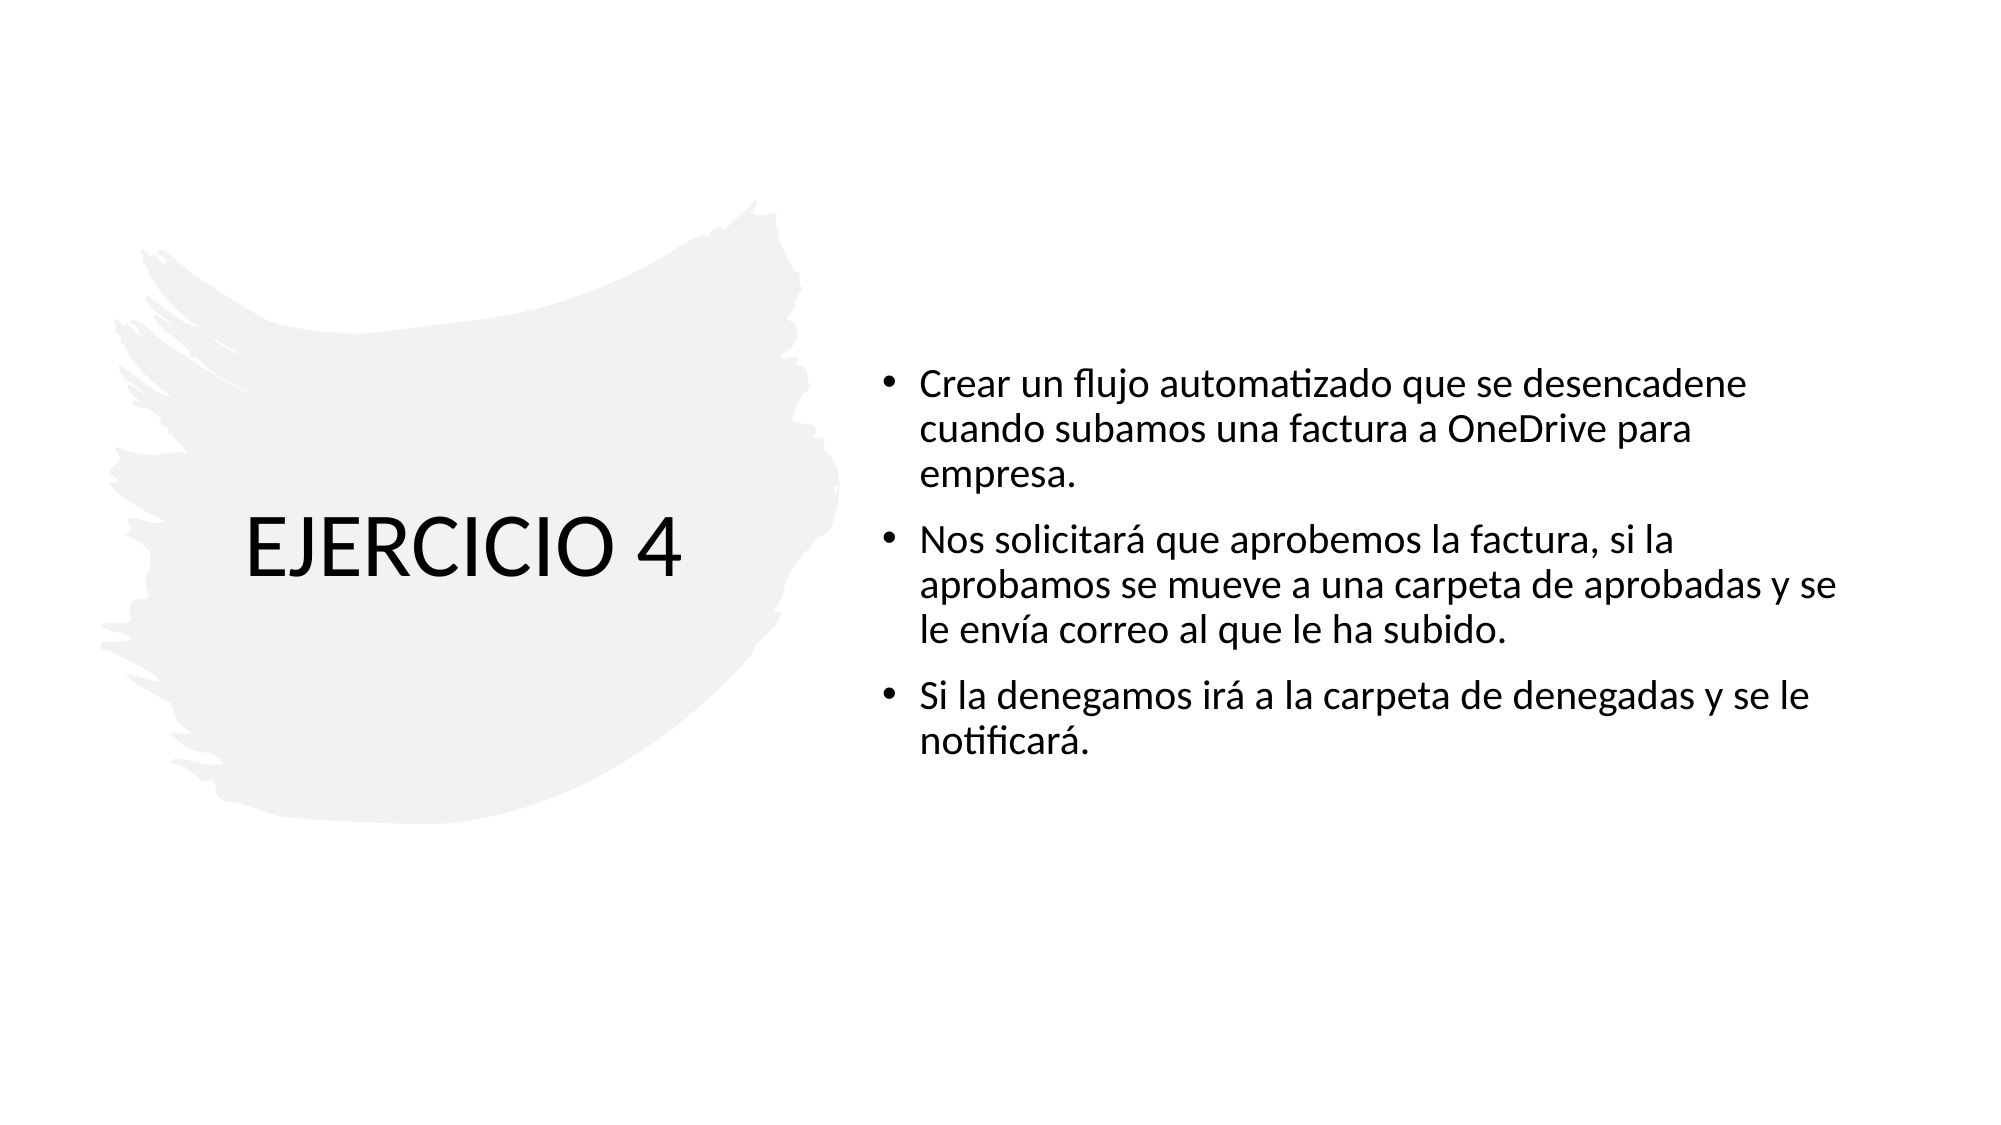

Crear un flujo automatizado que se desencadene cuando subamos una factura a OneDrive para empresa.
Nos solicitará que aprobemos la factura, si la aprobamos se mueve a una carpeta de aprobadas y se le envía correo al que le ha subido.
Si la denegamos irá a la carpeta de denegadas y se le notificará.

# EJERCICIO 4